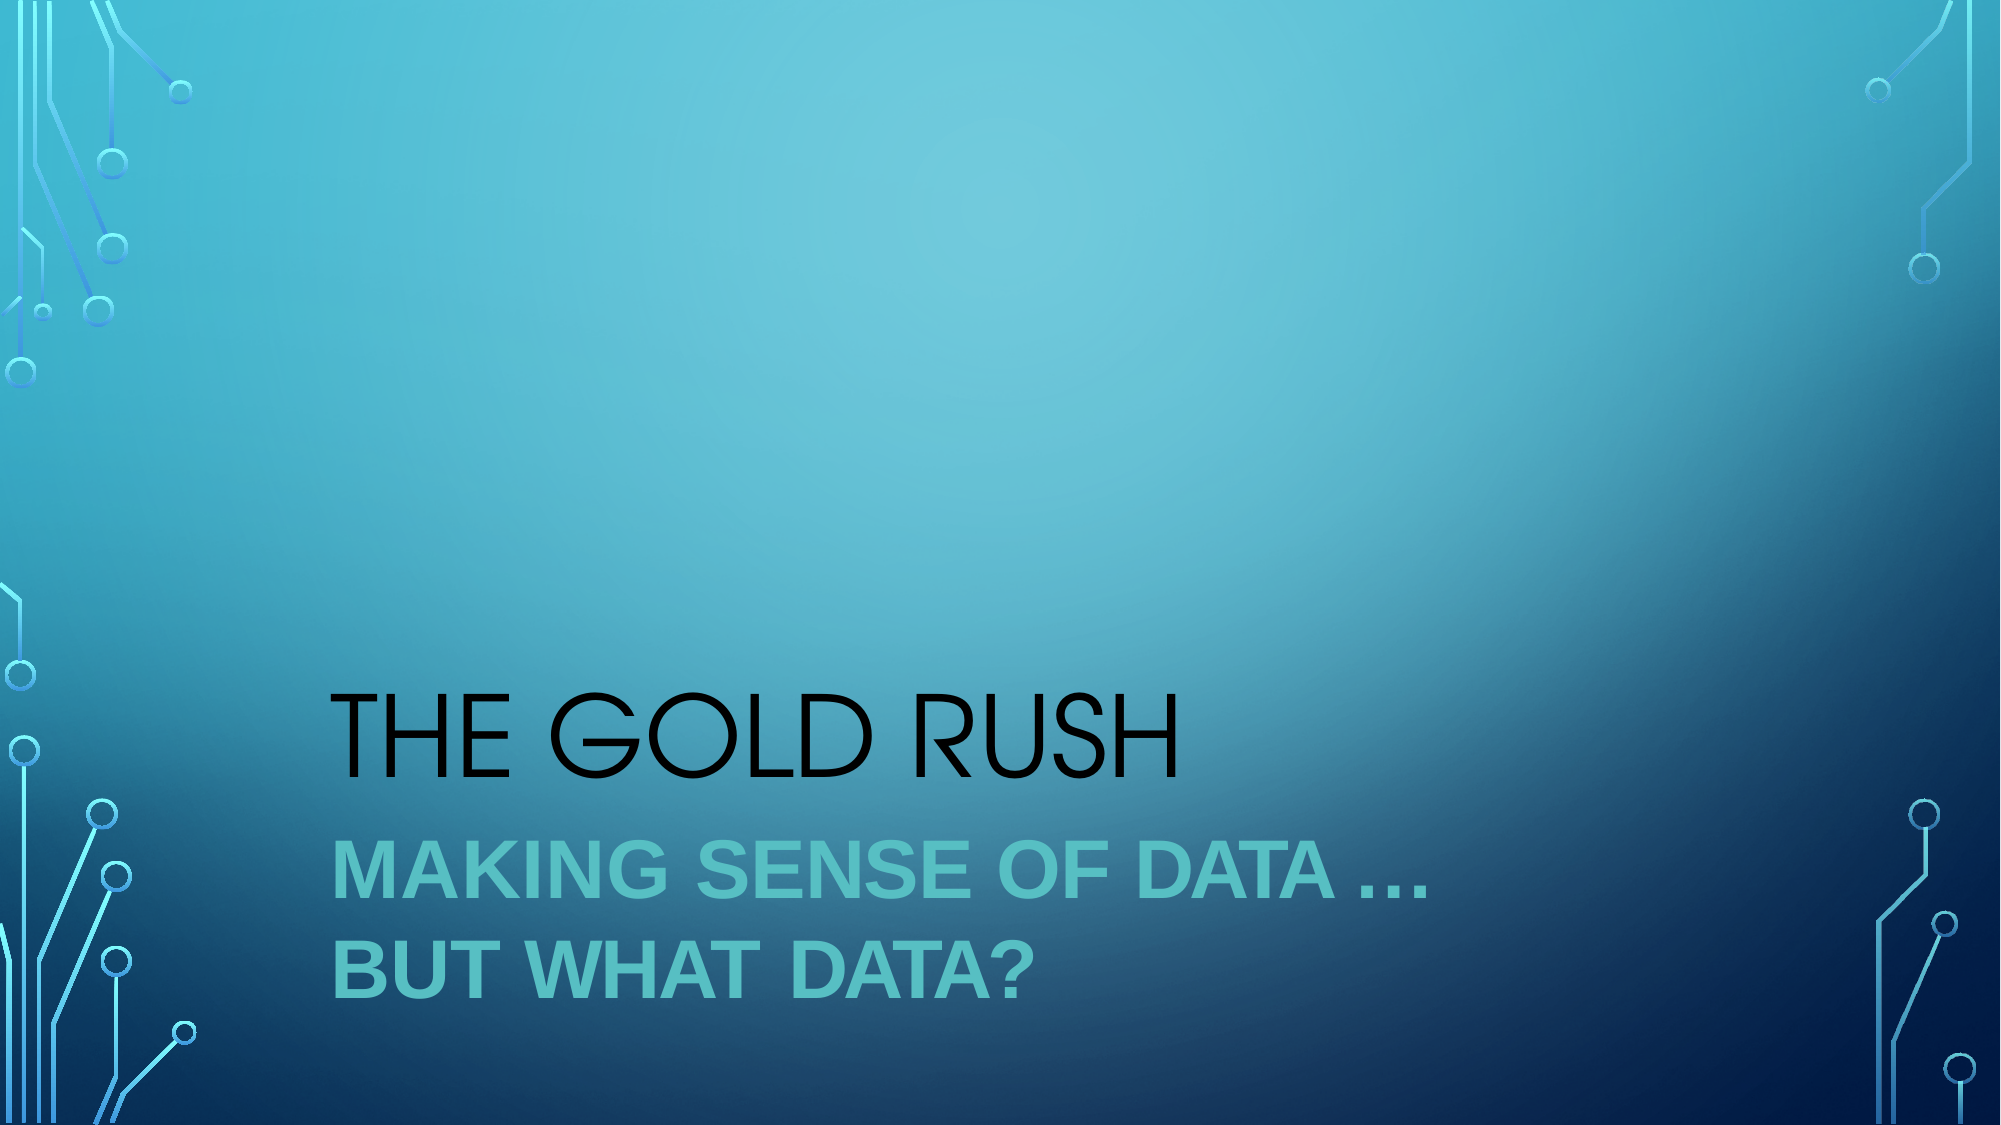

THE GOLD RUSH
MAKING SENSE OF DATA … BUT WHAT DATA?